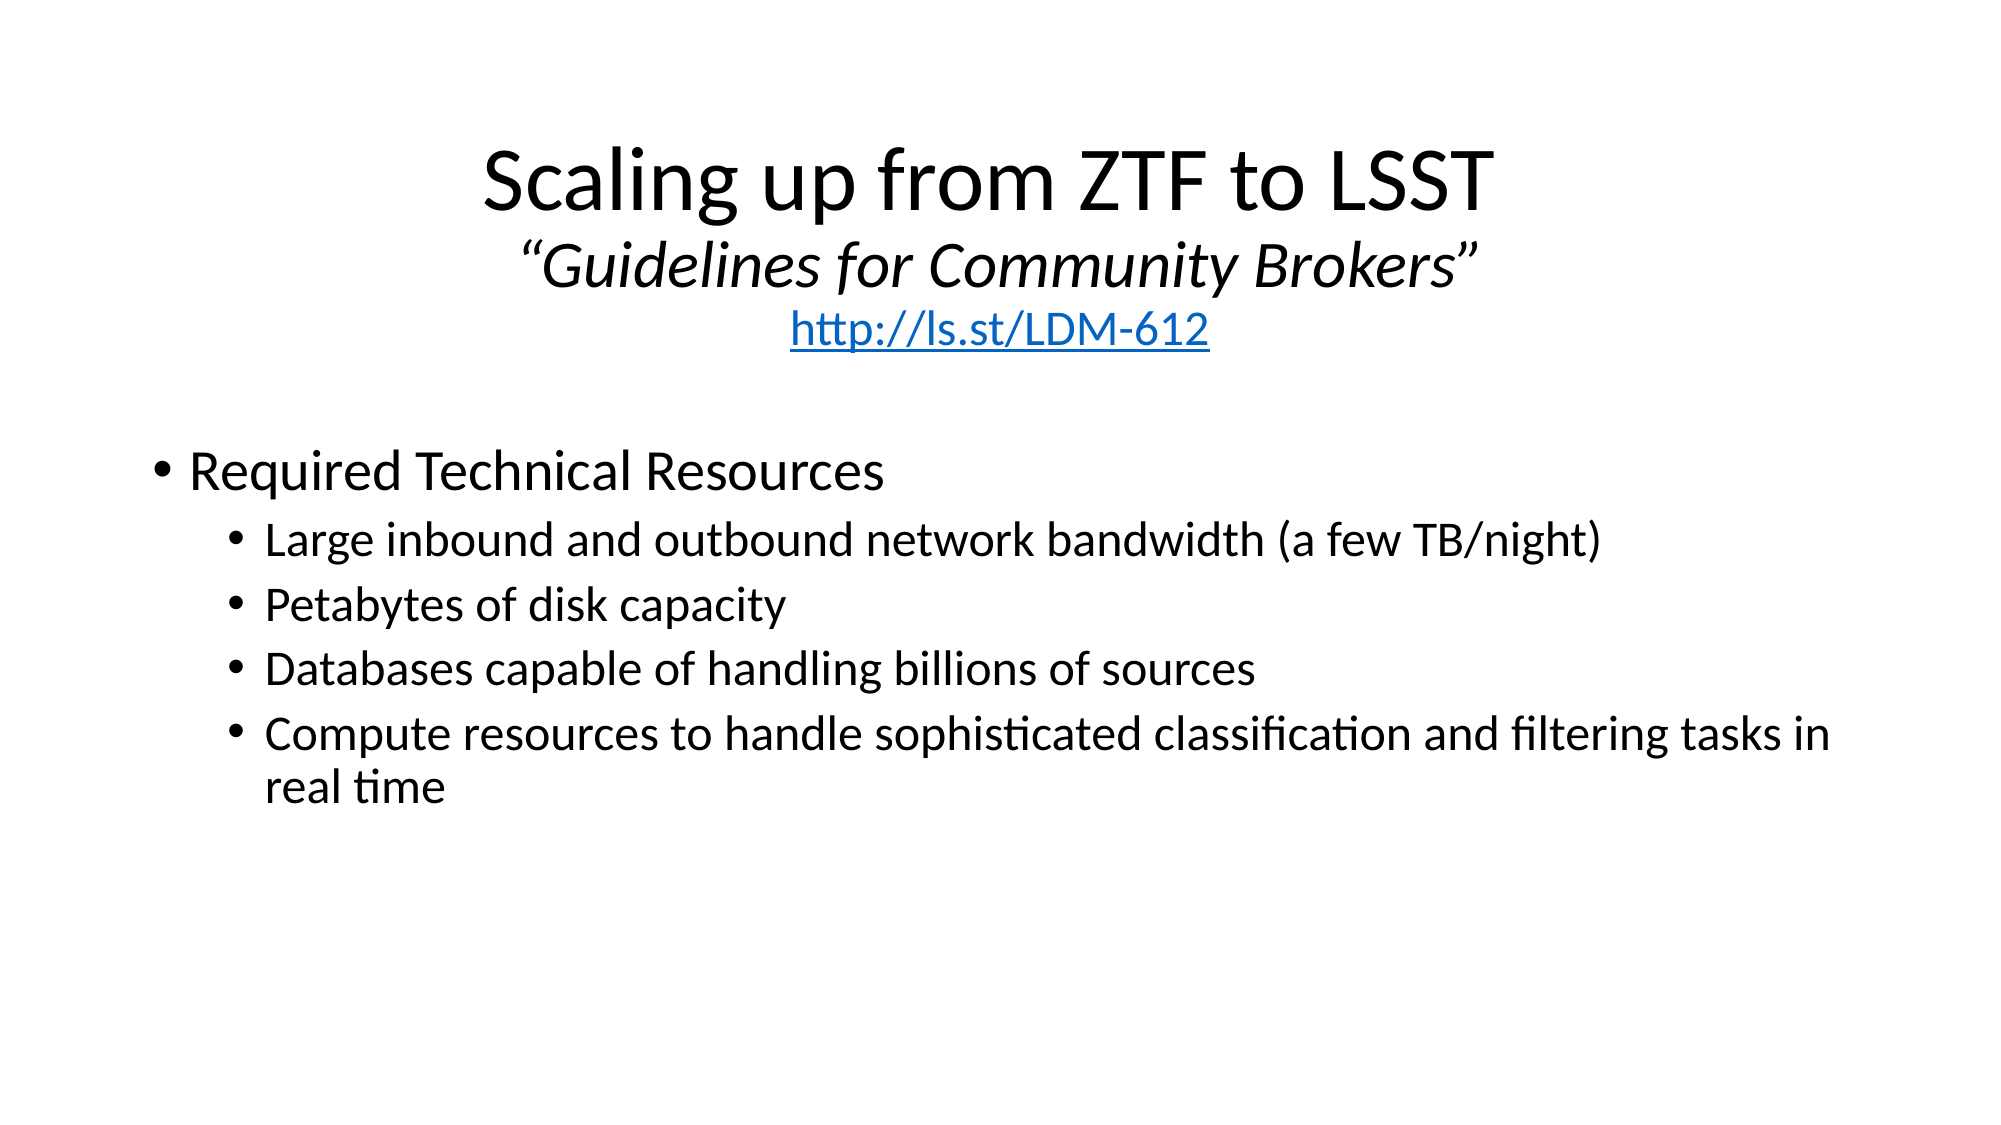

# Scaling up from ZTF to LSST “Guidelines for Community Brokers” http://ls.st/LDM-612
Required Technical Resources
Large inbound and outbound network bandwidth (a few TB/night)
Petabytes of disk capacity
Databases capable of handling billions of sources
Compute resources to handle sophisticated classification and filtering tasks in real time